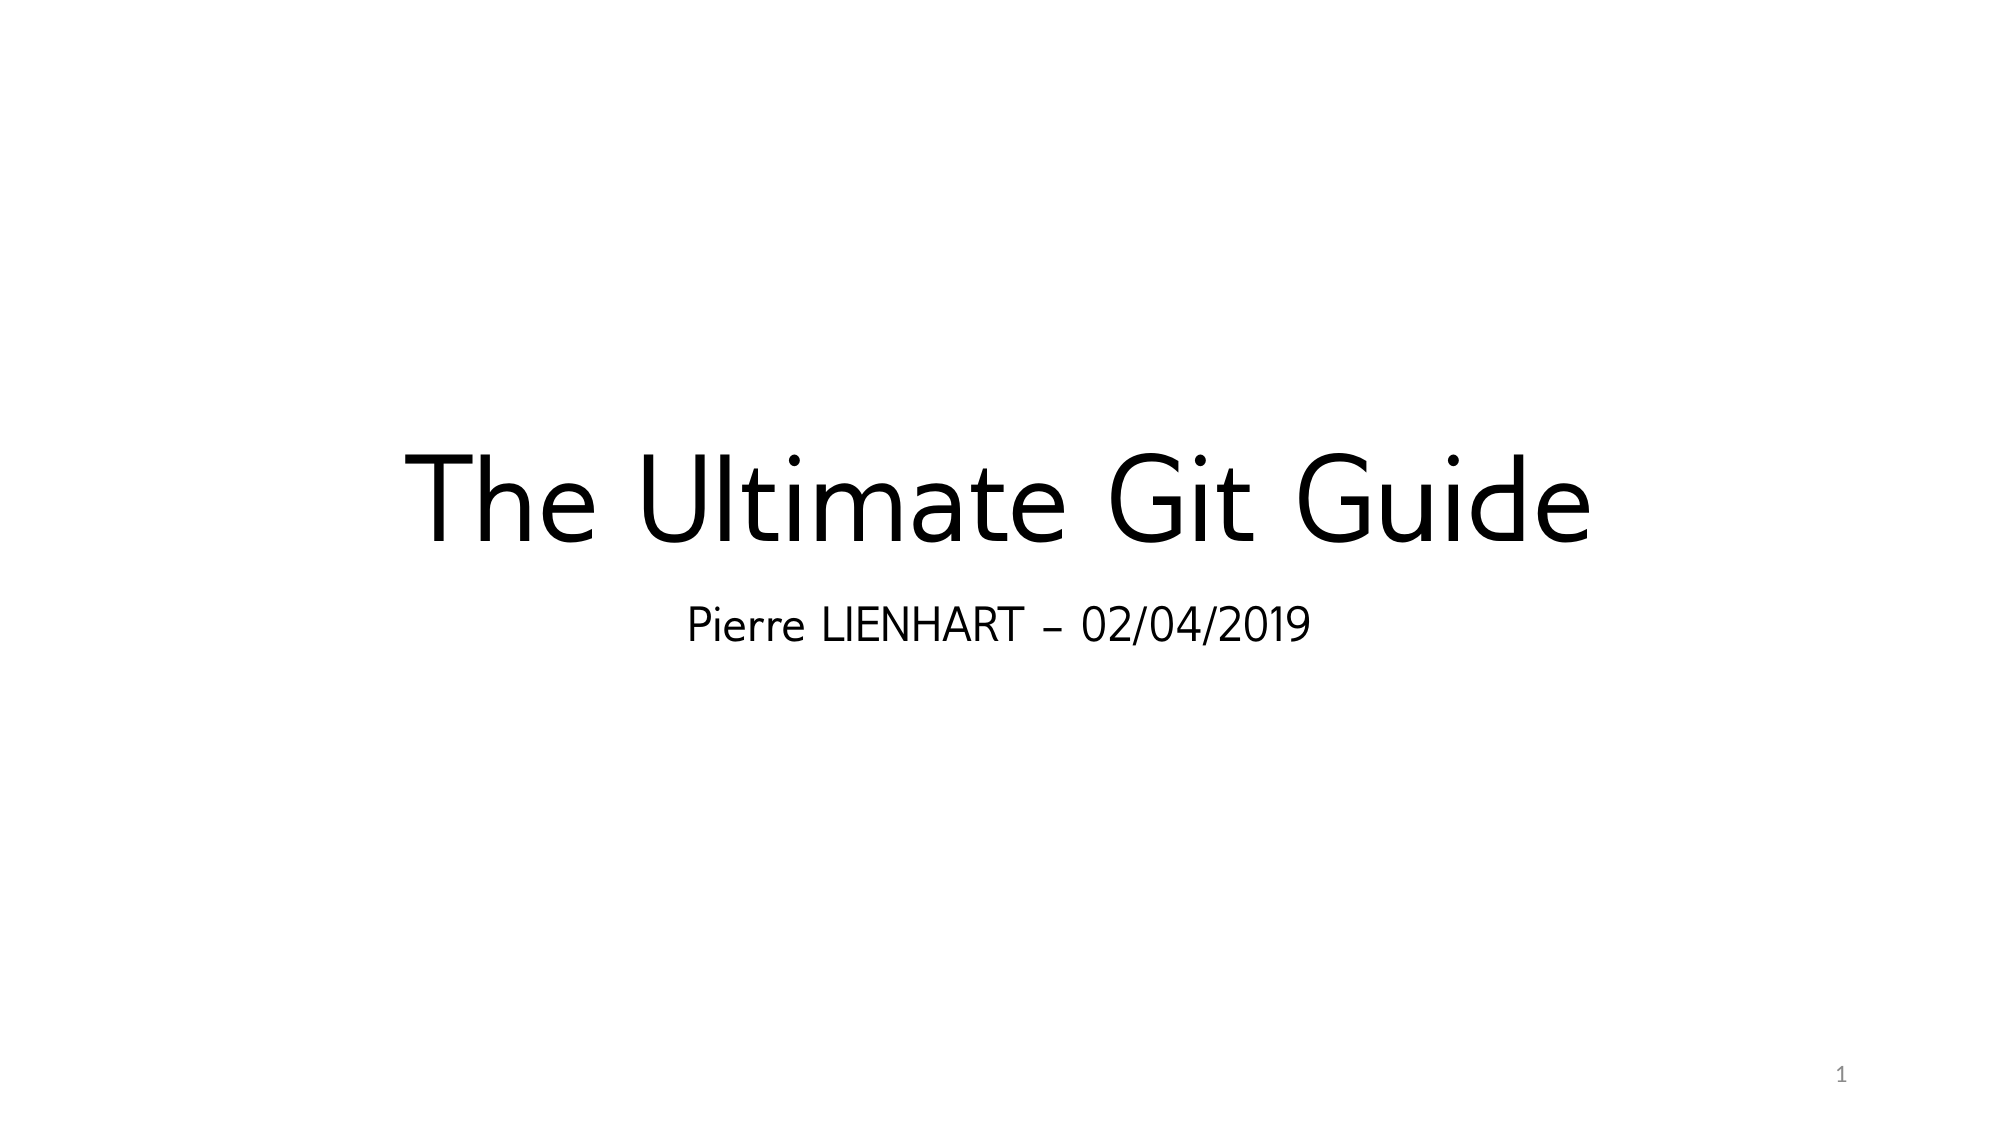

# The Ultimate Git Guide
Pierre LIENHART – 02/04/2019
1